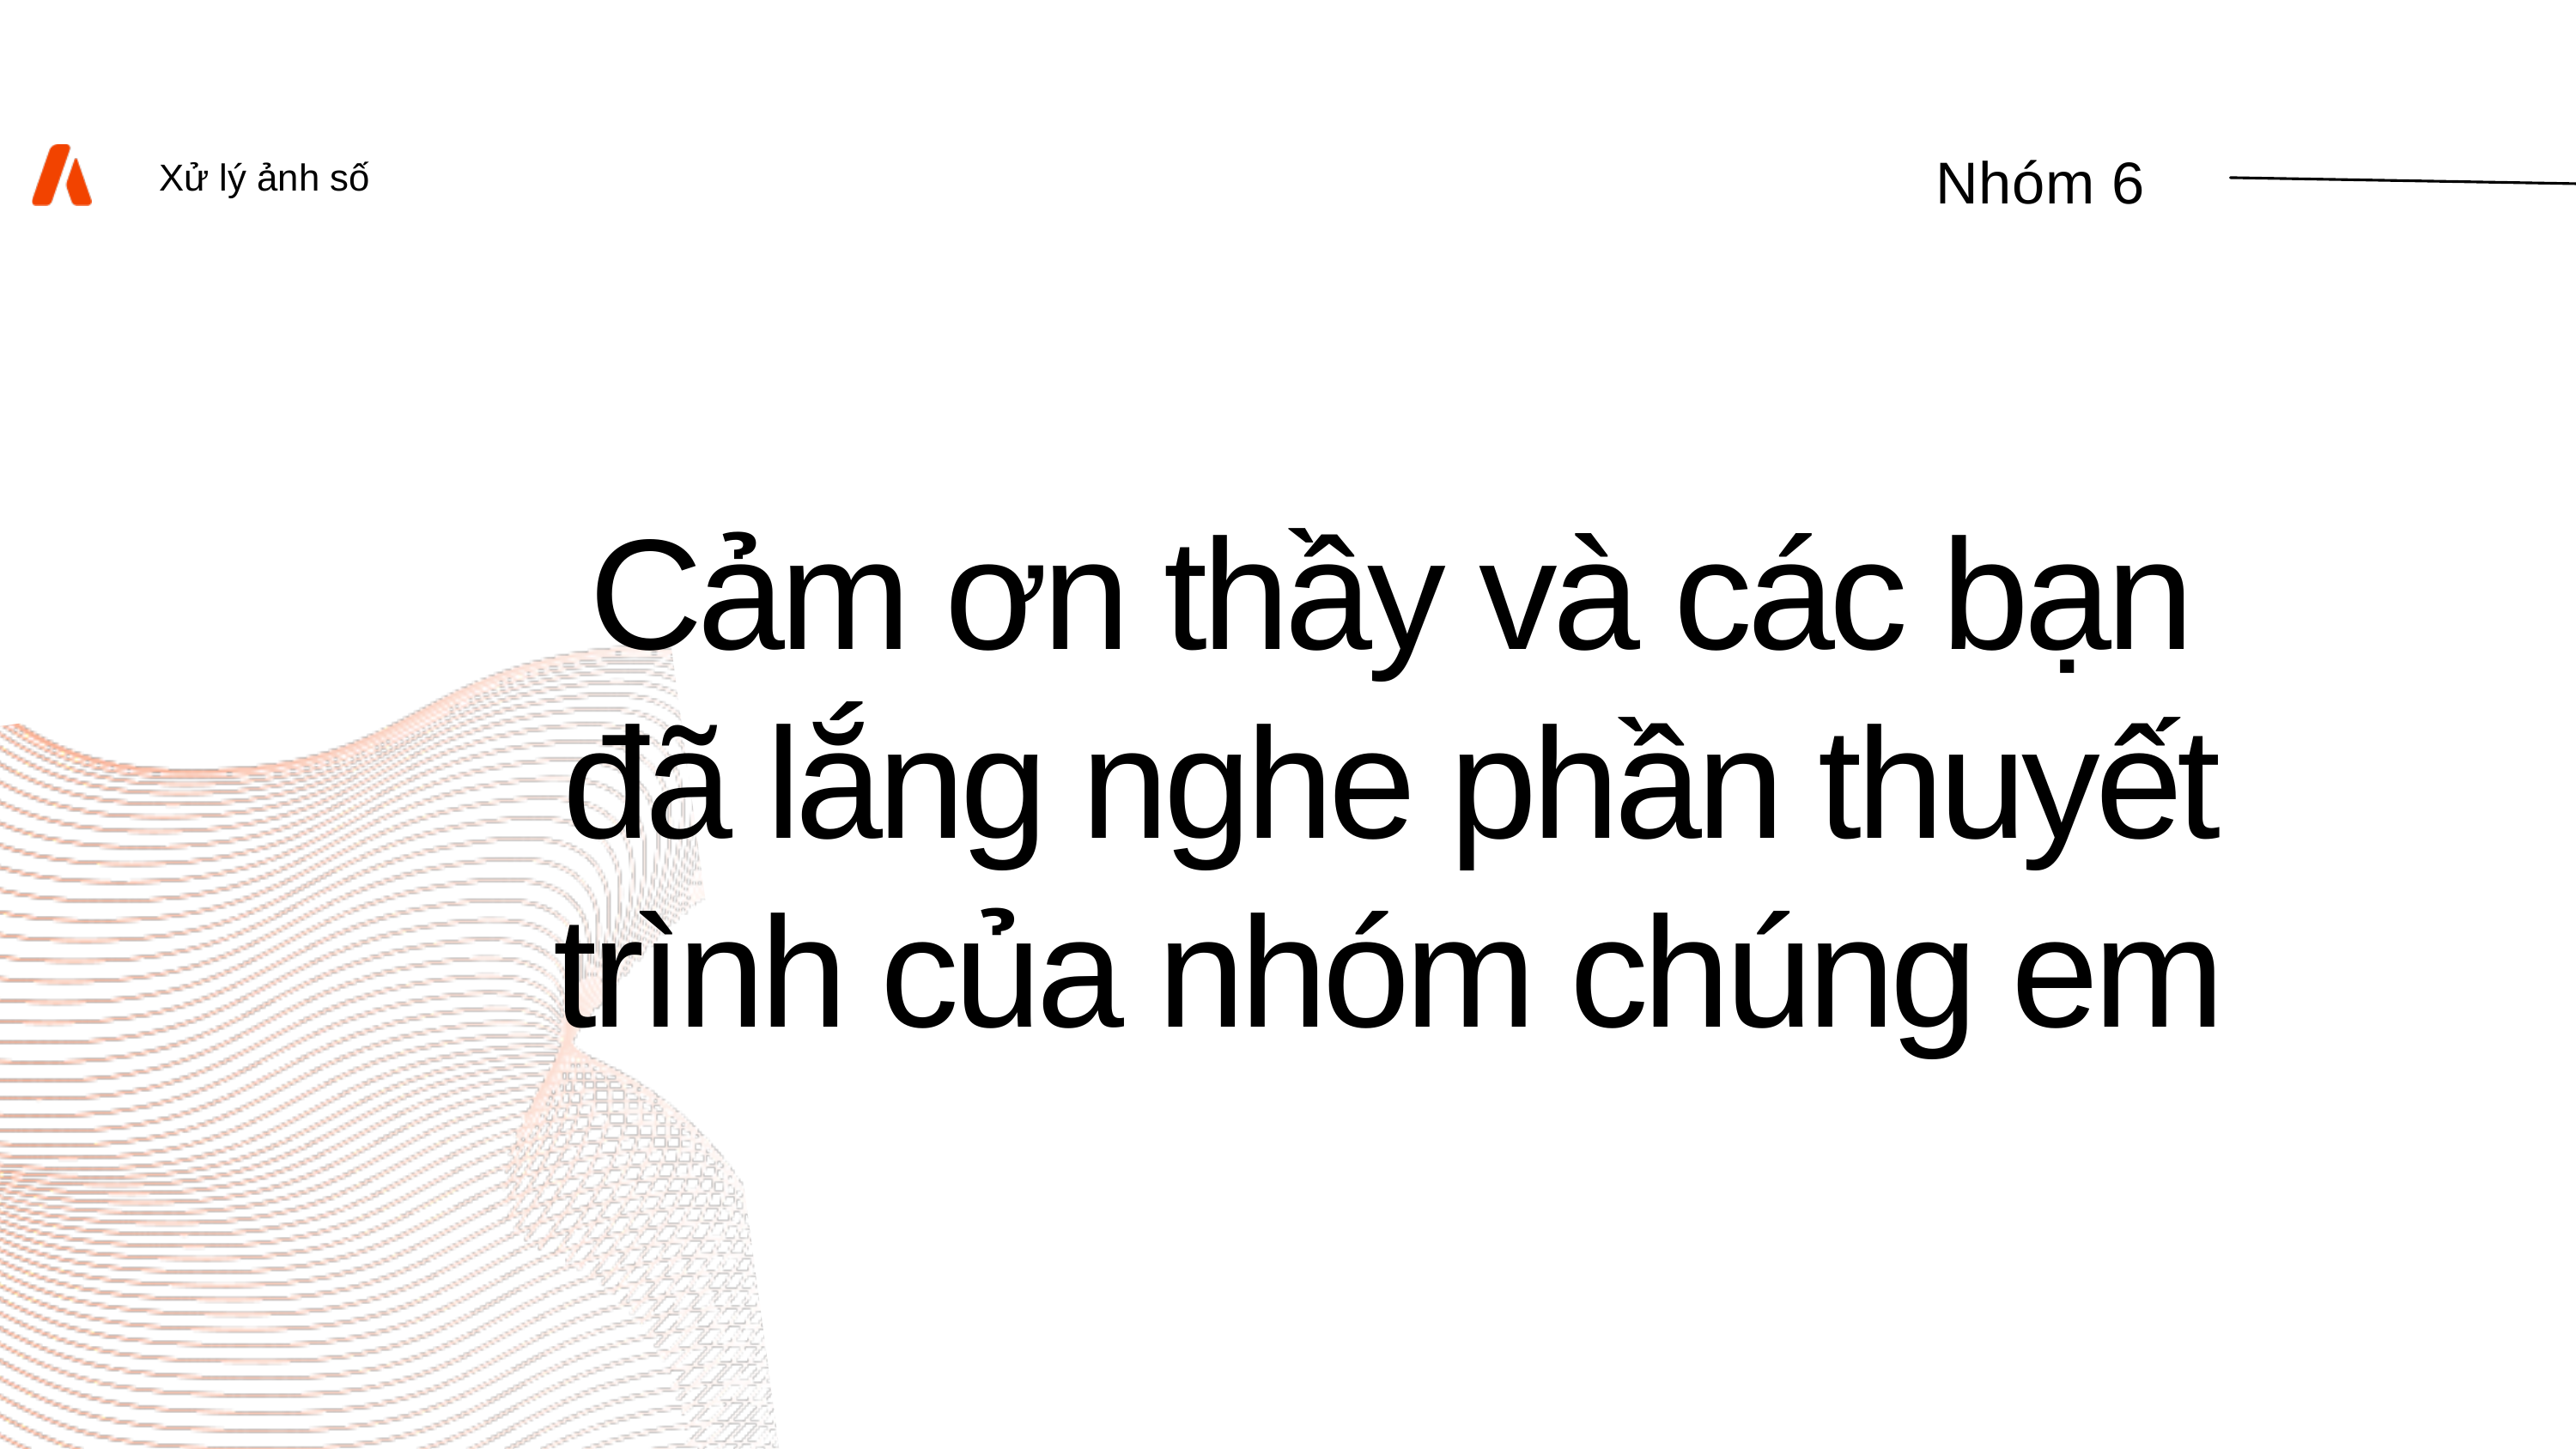

Xử lý ảnh số
Nhóm 6

Cảm ơn thầy và các bạn đã lắng nghe phần thuyết trình của nhóm chúng em